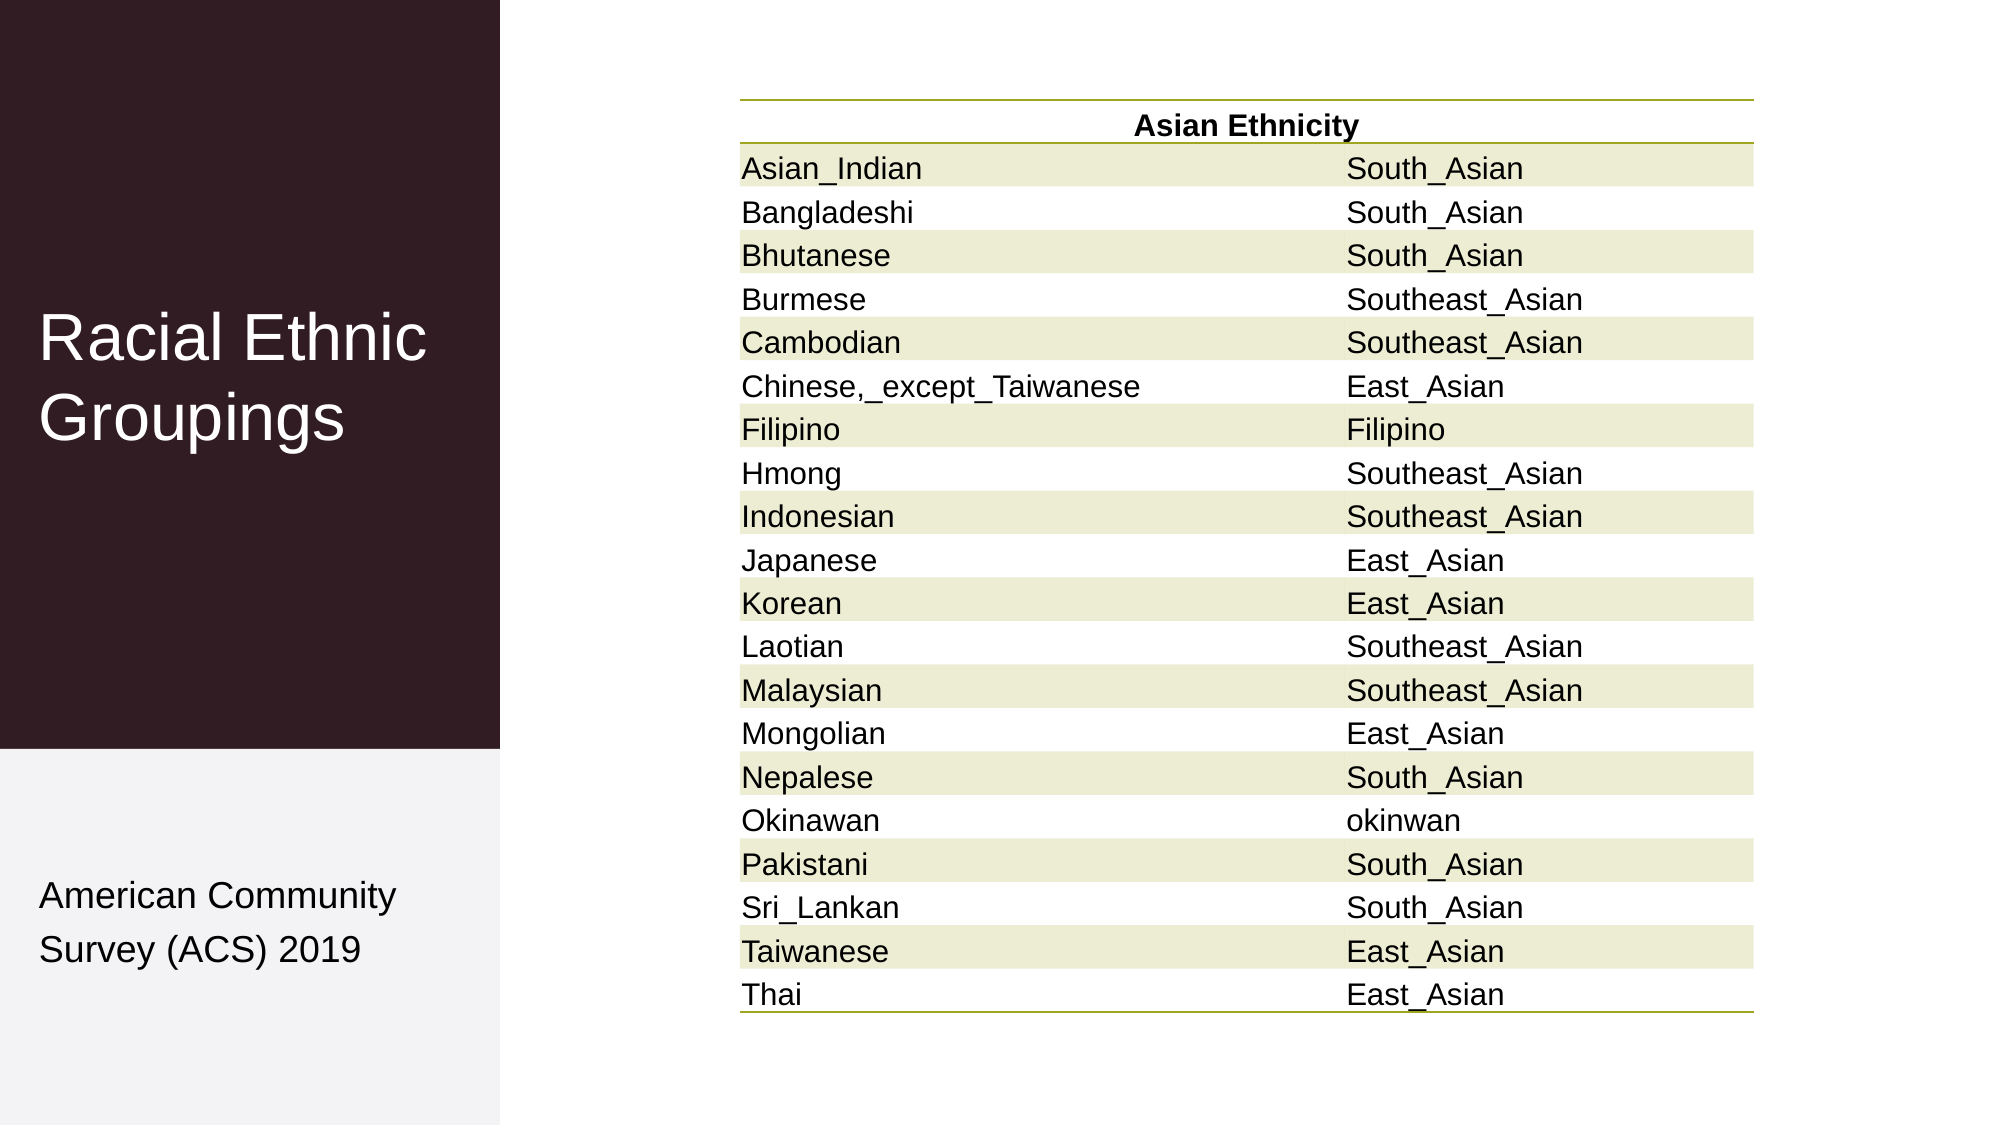

# Racial Ethnic Groupings
| Asian Ethnicity |  |
| --- | --- |
| Asian\_Indian | South\_Asian |
| Bangladeshi | South\_Asian |
| Bhutanese | South\_Asian |
| Burmese | Southeast\_Asian |
| Cambodian | Southeast\_Asian |
| Chinese,\_except\_Taiwanese | East\_Asian |
| Filipino | Filipino |
| Hmong | Southeast\_Asian |
| Indonesian | Southeast\_Asian |
| Japanese | East\_Asian |
| Korean | East\_Asian |
| Laotian | Southeast\_Asian |
| Malaysian | Southeast\_Asian |
| Mongolian | East\_Asian |
| Nepalese | South\_Asian |
| Okinawan | okinwan |
| Pakistani | South\_Asian |
| Sri\_Lankan | South\_Asian |
| Taiwanese | East\_Asian |
| Thai | East\_Asian |

American Community Survey (ACS) 2019